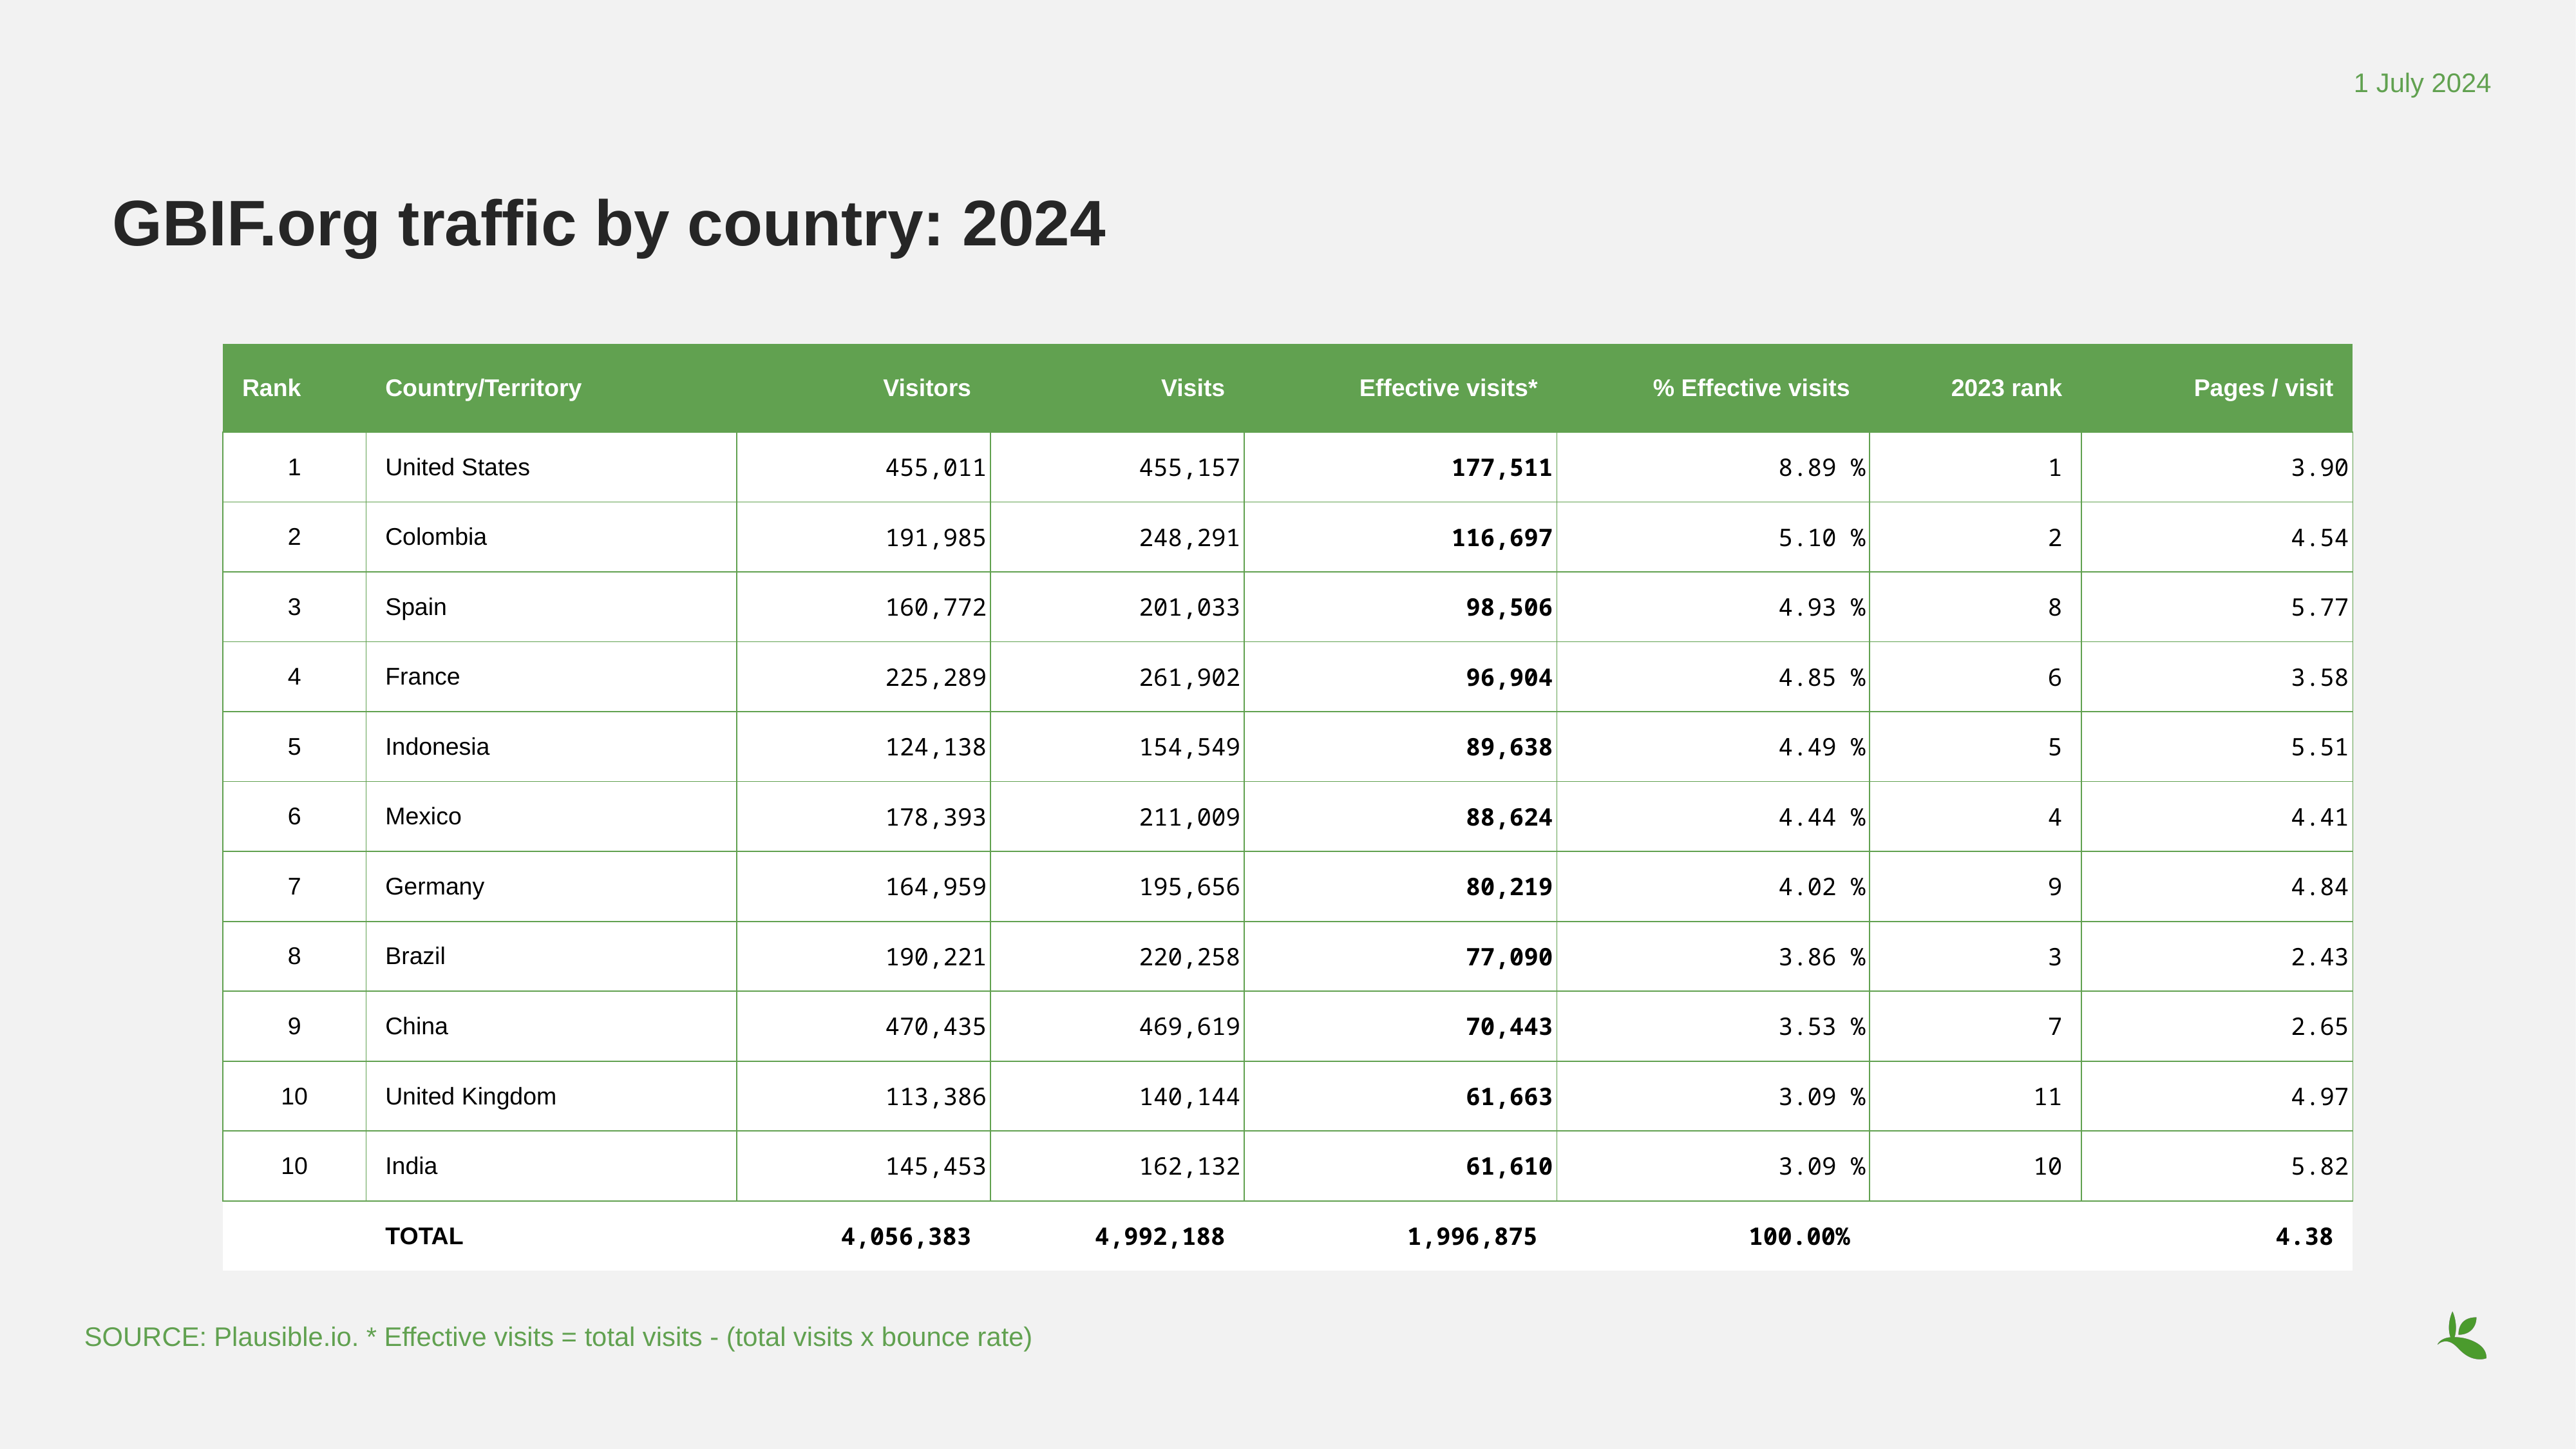

1 July 2024
# GBIF.org traffic by country: 2024
| Rank | Country/Territory | Visitors | Visits | Effective visits\* | % Effective visits | 2023 rank | Pages / visit |
| --- | --- | --- | --- | --- | --- | --- | --- |
| 1 | United States | 455,011 | 455,157 | 177,511 | 8.89 % | 1 | 3.90 |
| 2 | Colombia | 191,985 | 248,291 | 116,697 | 5.10 % | 2 | 4.54 |
| 3 | Spain | 160,772 | 201,033 | 98,506 | 4.93 % | 8 | 5.77 |
| 4 | France | 225,289 | 261,902 | 96,904 | 4.85 % | 6 | 3.58 |
| 5 | Indonesia | 124,138 | 154,549 | 89,638 | 4.49 % | 5 | 5.51 |
| 6 | Mexico | 178,393 | 211,009 | 88,624 | 4.44 % | 4 | 4.41 |
| 7 | Germany | 164,959 | 195,656 | 80,219 | 4.02 % | 9 | 4.84 |
| 8 | Brazil | 190,221 | 220,258 | 77,090 | 3.86 % | 3 | 2.43 |
| 9 | China | 470,435 | 469,619 | 70,443 | 3.53 % | 7 | 2.65 |
| 10 | United Kingdom | 113,386 | 140,144 | 61,663 | 3.09 % | 11 | 4.97 |
| 10 | India | 145,453 | 162,132 | 61,610 | 3.09 % | 10 | 5.82 |
|  | TOTAL | 4,056,383 | 4,992,188 | 1,996,875 | 100.00% |  | 4.38 |
SOURCE: Plausible.io. * Effective visits = total visits - (total visits x bounce rate)